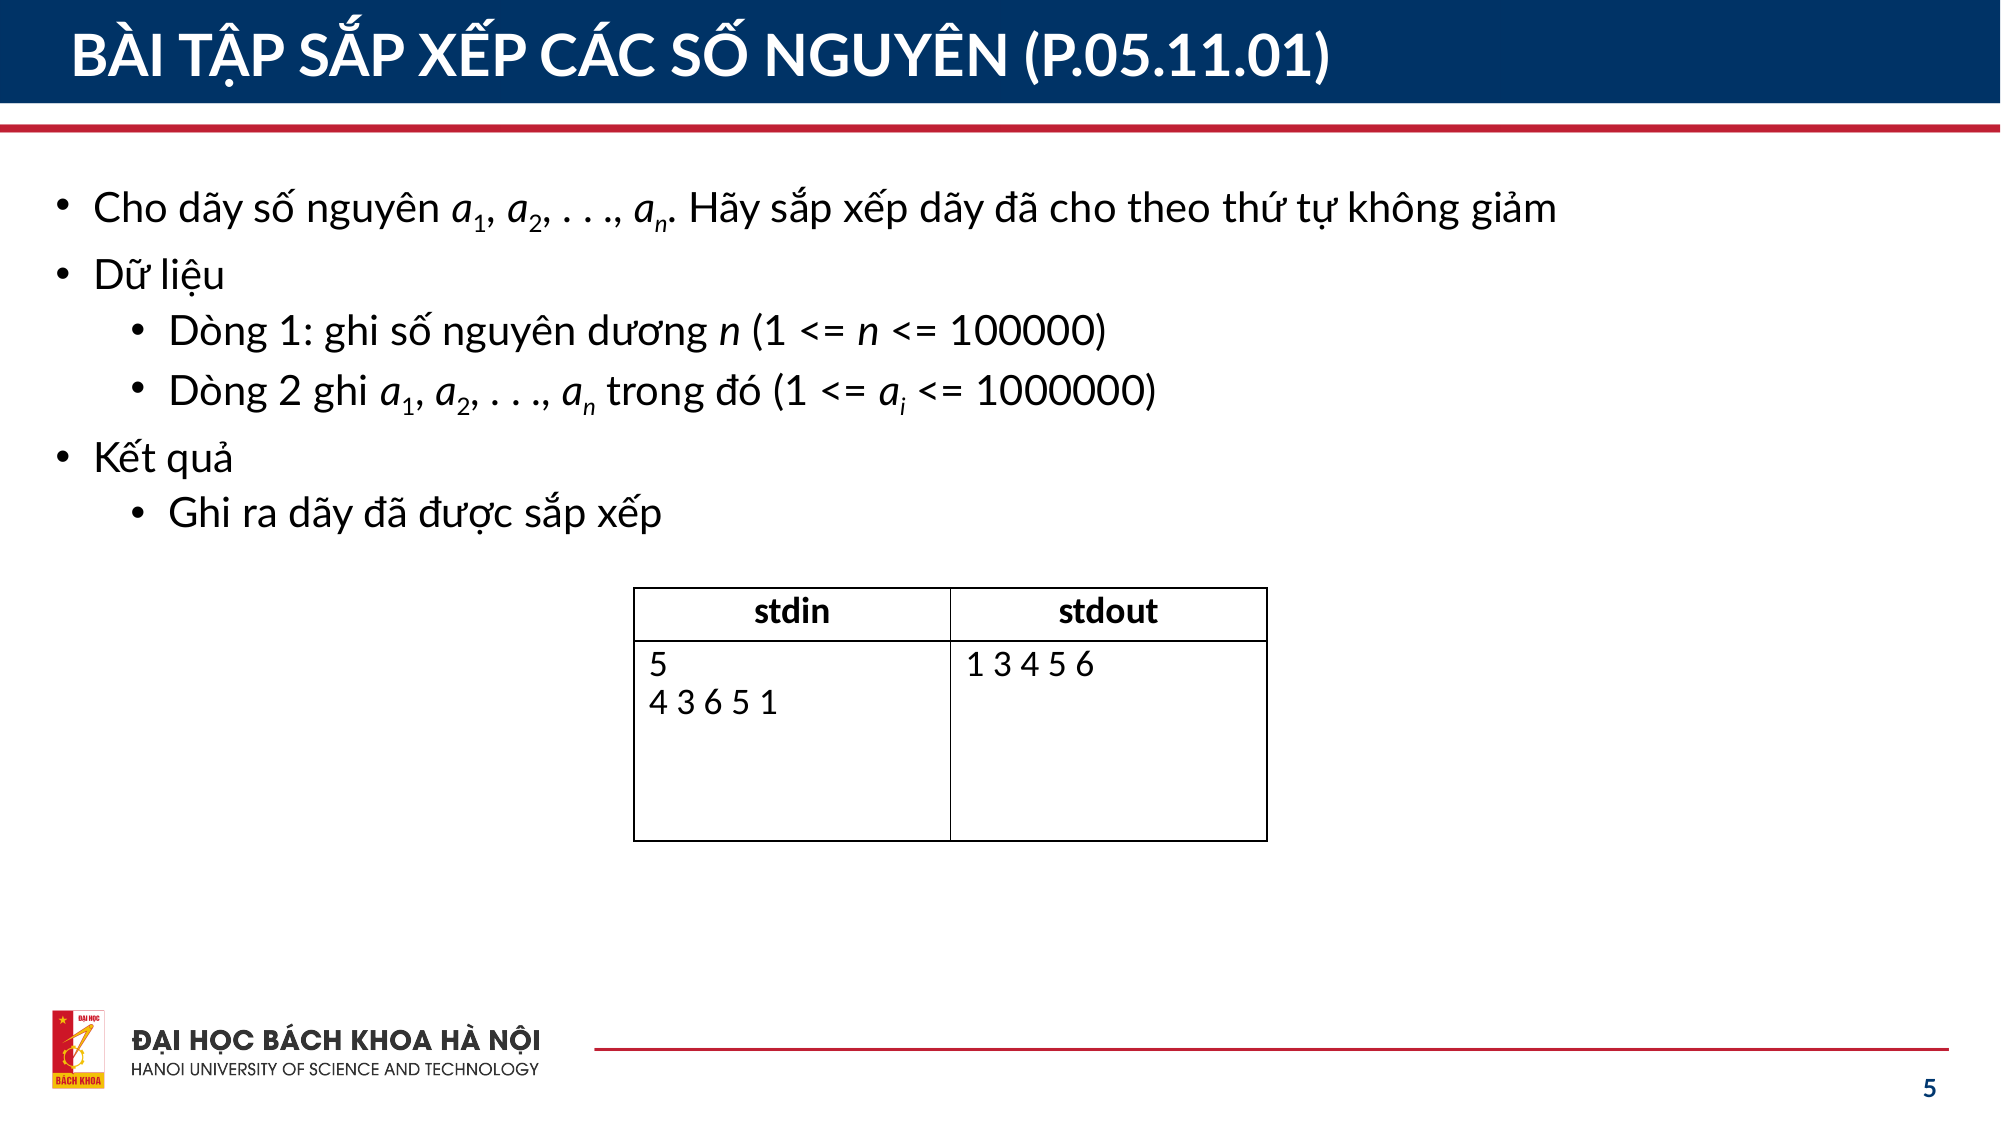

# BÀI TẬP SẮP XẾP CÁC SỐ NGUYÊN (P.05.11.01)
Cho dãy số nguyên a1, a2, . . ., an. Hãy sắp xếp dãy đã cho theo thứ tự không giảm
Dữ liệu
Dòng 1: ghi số nguyên dương n (1 <= n <= 100000)
Dòng 2 ghi a1, a2, . . ., an trong đó (1 <= ai <= 1000000)
Kết quả
Ghi ra dãy đã được sắp xếp
| stdin | stdout |
| --- | --- |
| 5 4 3 6 5 1 | 1 3 4 5 6 |
5